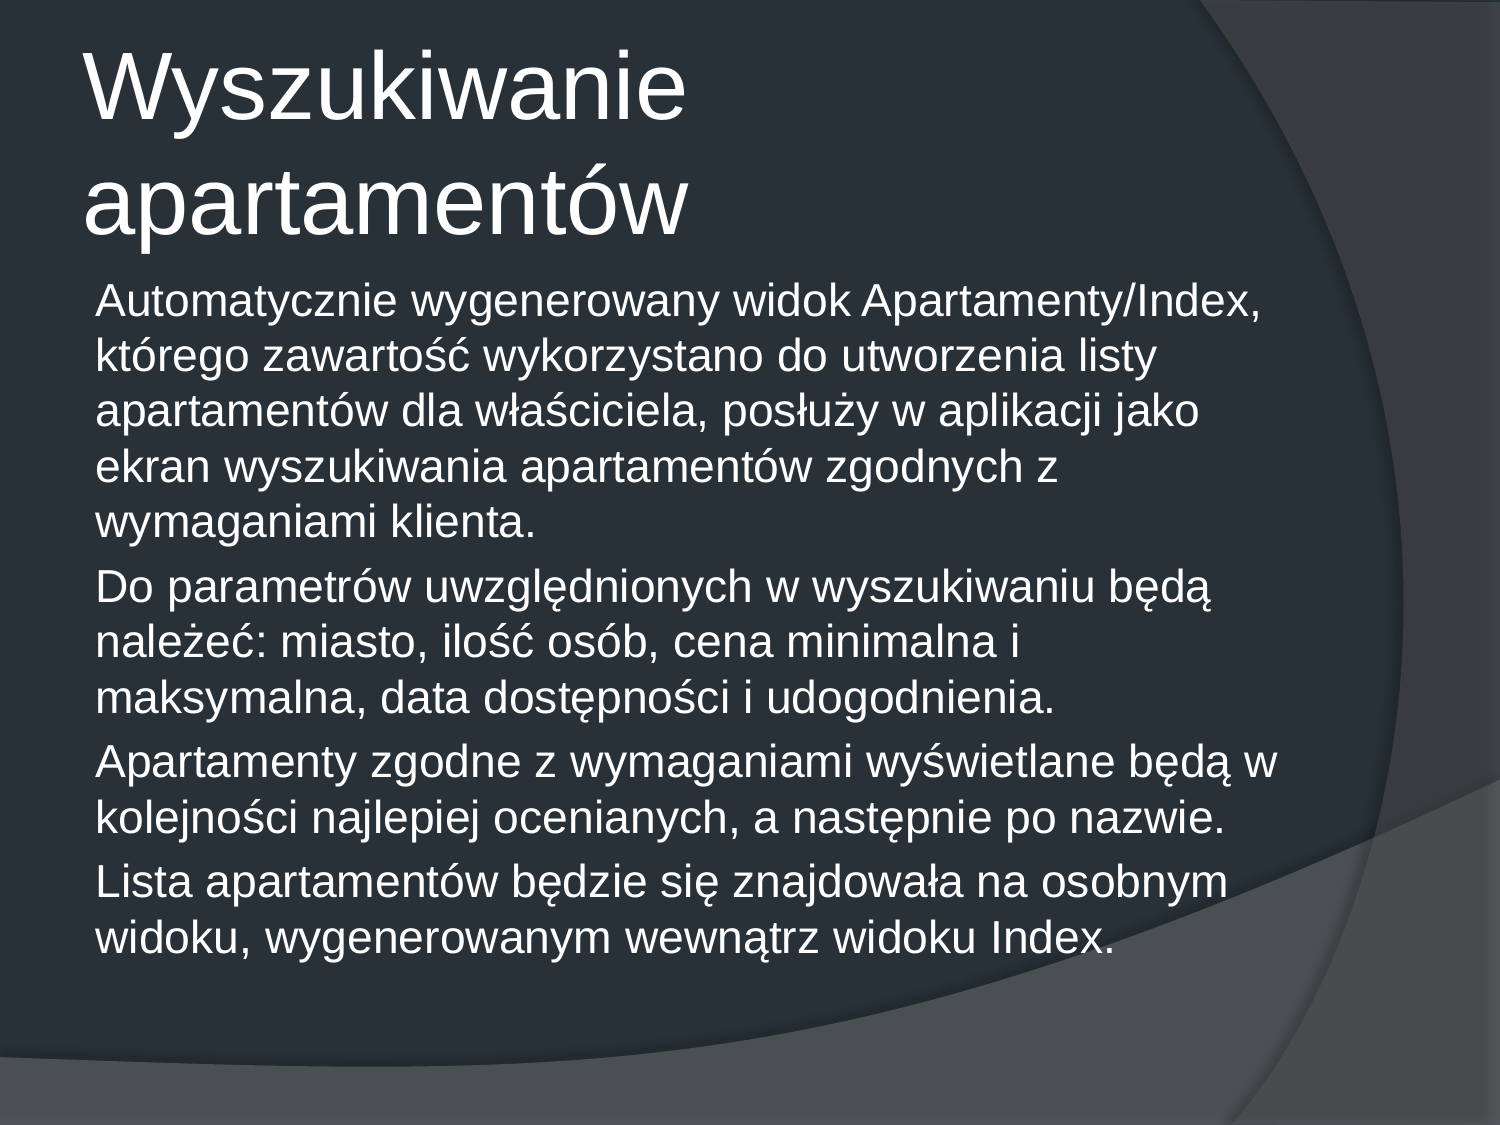

# Wyszukiwanie apartamentów
Automatycznie wygenerowany widok Apartamenty/Index, którego zawartość wykorzystano do utworzenia listy apartamentów dla właściciela, posłuży w aplikacji jako ekran wyszukiwania apartamentów zgodnych z wymaganiami klienta.
Do parametrów uwzględnionych w wyszukiwaniu będą należeć: miasto, ilość osób, cena minimalna i maksymalna, data dostępności i udogodnienia.
Apartamenty zgodne z wymaganiami wyświetlane będą w kolejności najlepiej ocenianych, a następnie po nazwie.
Lista apartamentów będzie się znajdowała na osobnym widoku, wygenerowanym wewnątrz widoku Index.